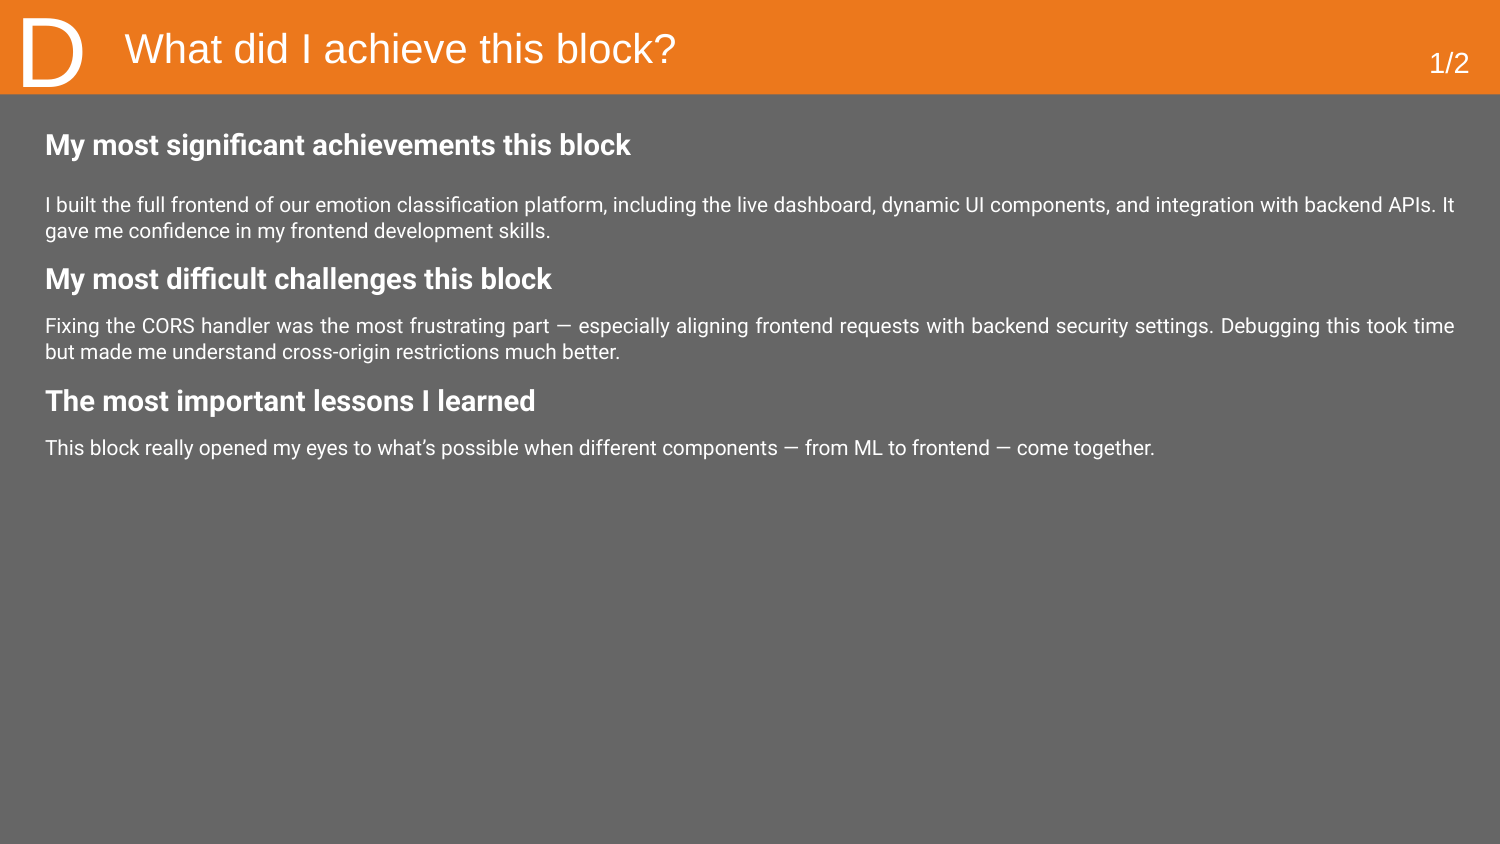

D
# What did I achieve this block?
1/2
My most significant achievements this block
I built the full frontend of our emotion classification platform, including the live dashboard, dynamic UI components, and integration with backend APIs. It gave me confidence in my frontend development skills.
My most difficult challenges this block
Fixing the CORS handler was the most frustrating part — especially aligning frontend requests with backend security settings. Debugging this took time but made me understand cross-origin restrictions much better.
The most important lessons I learned
This block really opened my eyes to what’s possible when different components — from ML to frontend — come together.